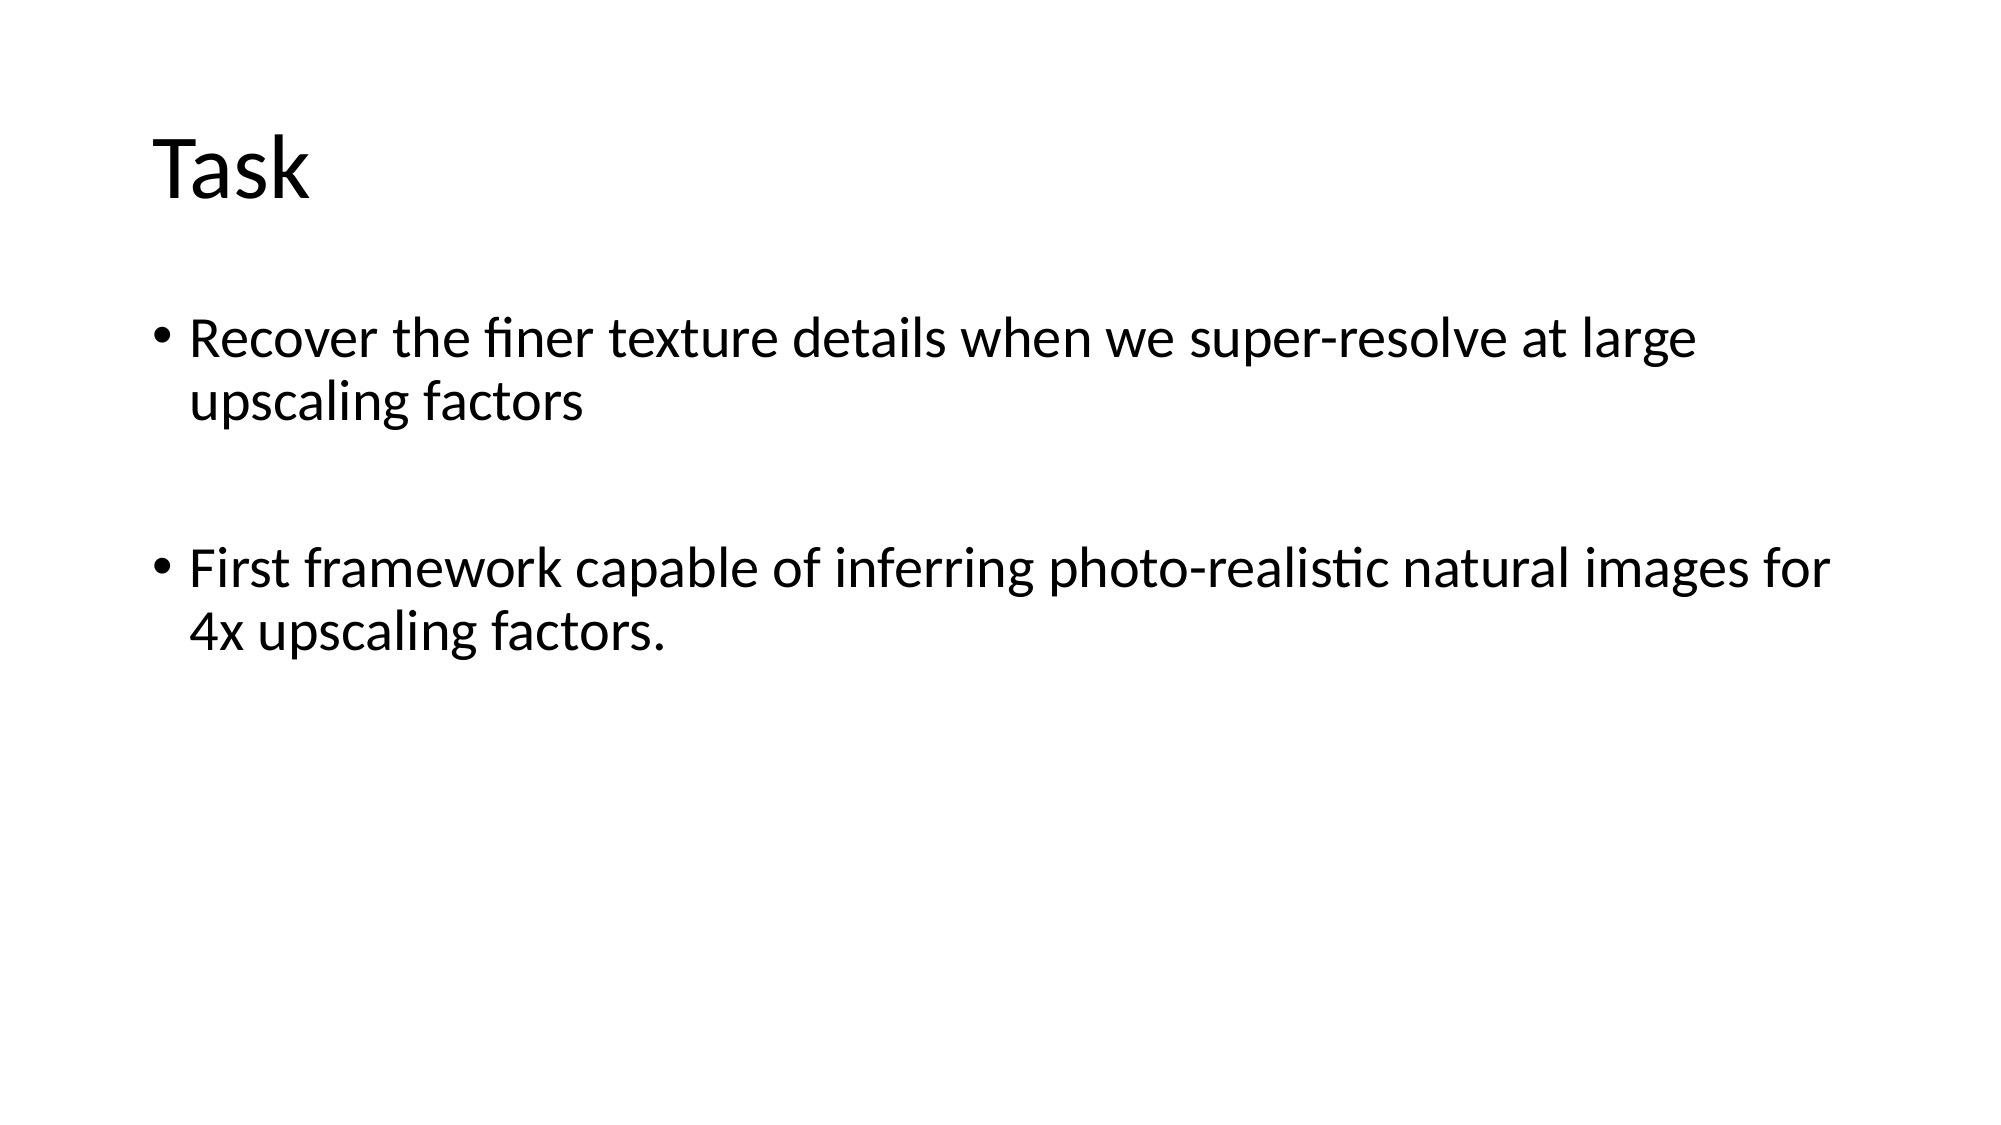

# Task
Recover the finer texture details when we super-resolve at large upscaling factors

First framework capable of inferring photo-realistic natural images for 4x upscaling factors.